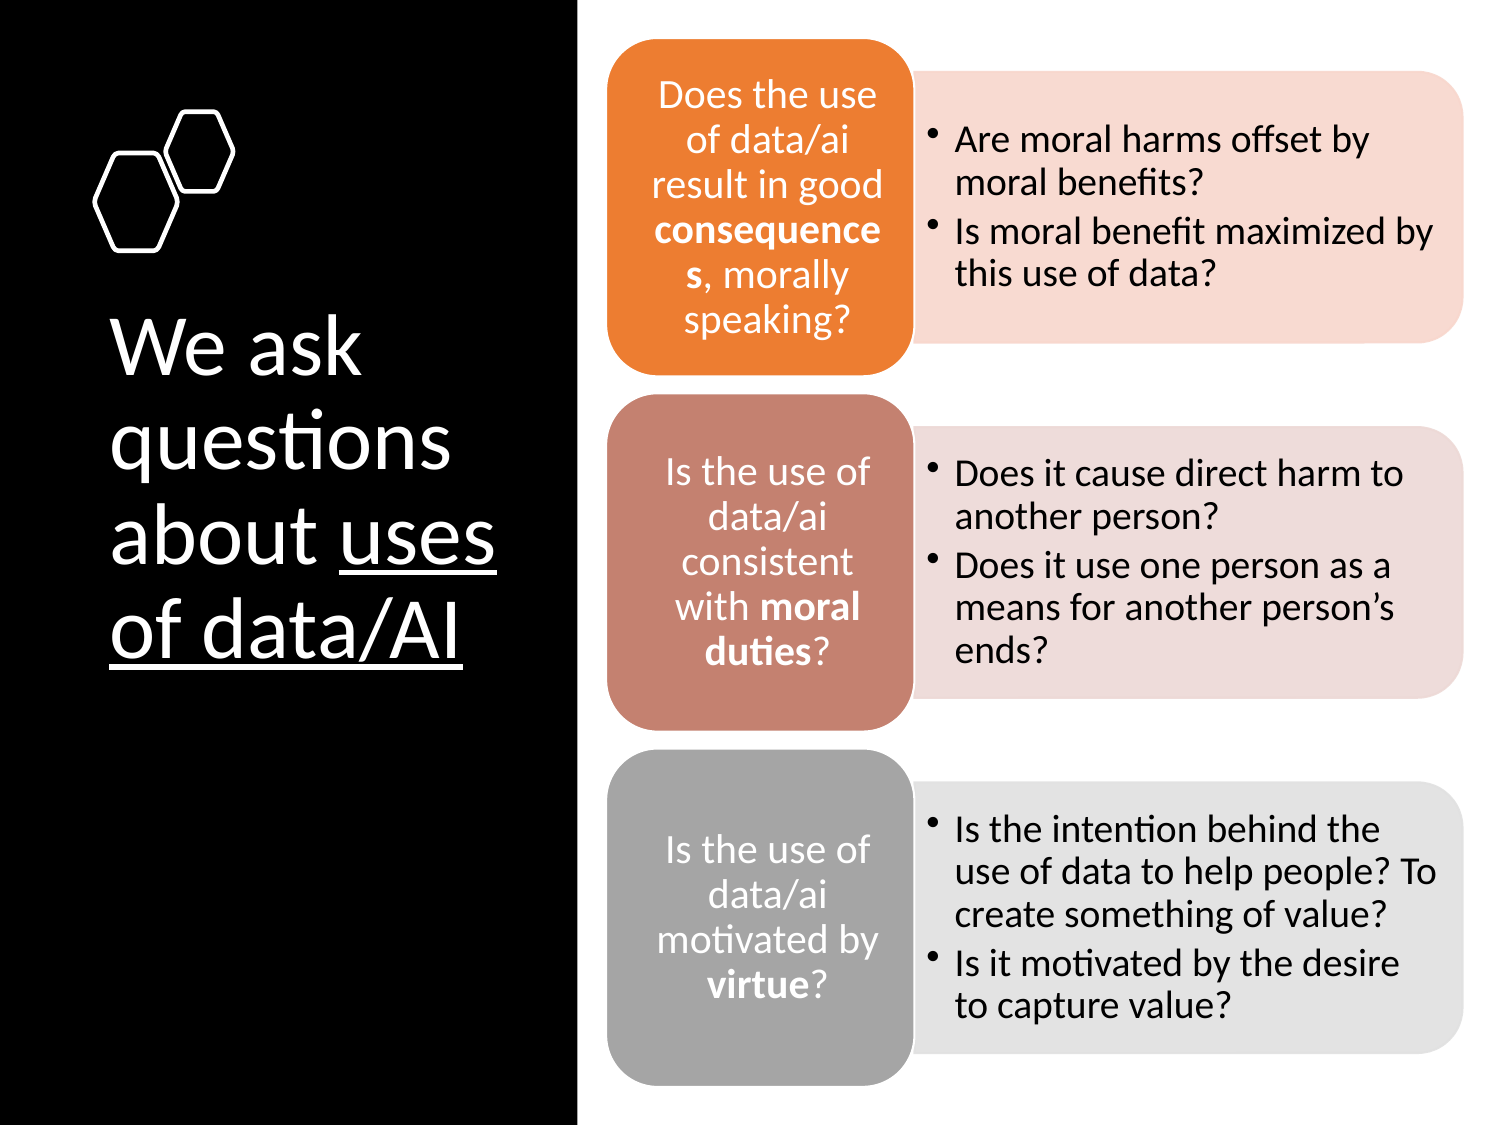

Are moral harms offset by moral benefits?
Is moral benefit maximized by this use of data?
Does the use of data/ai result in good consequences, morally speaking?
Does it cause direct harm to another person?
Does it use one person as a means for another person’s ends?
Is the use of data/ai consistent with moral duties?
Is the intention behind the use of data to help people? To create something of value?
Is it motivated by the desire to capture value?
Is the use of data/ai motivated by virtue?

# We ask questions about uses of data/AI